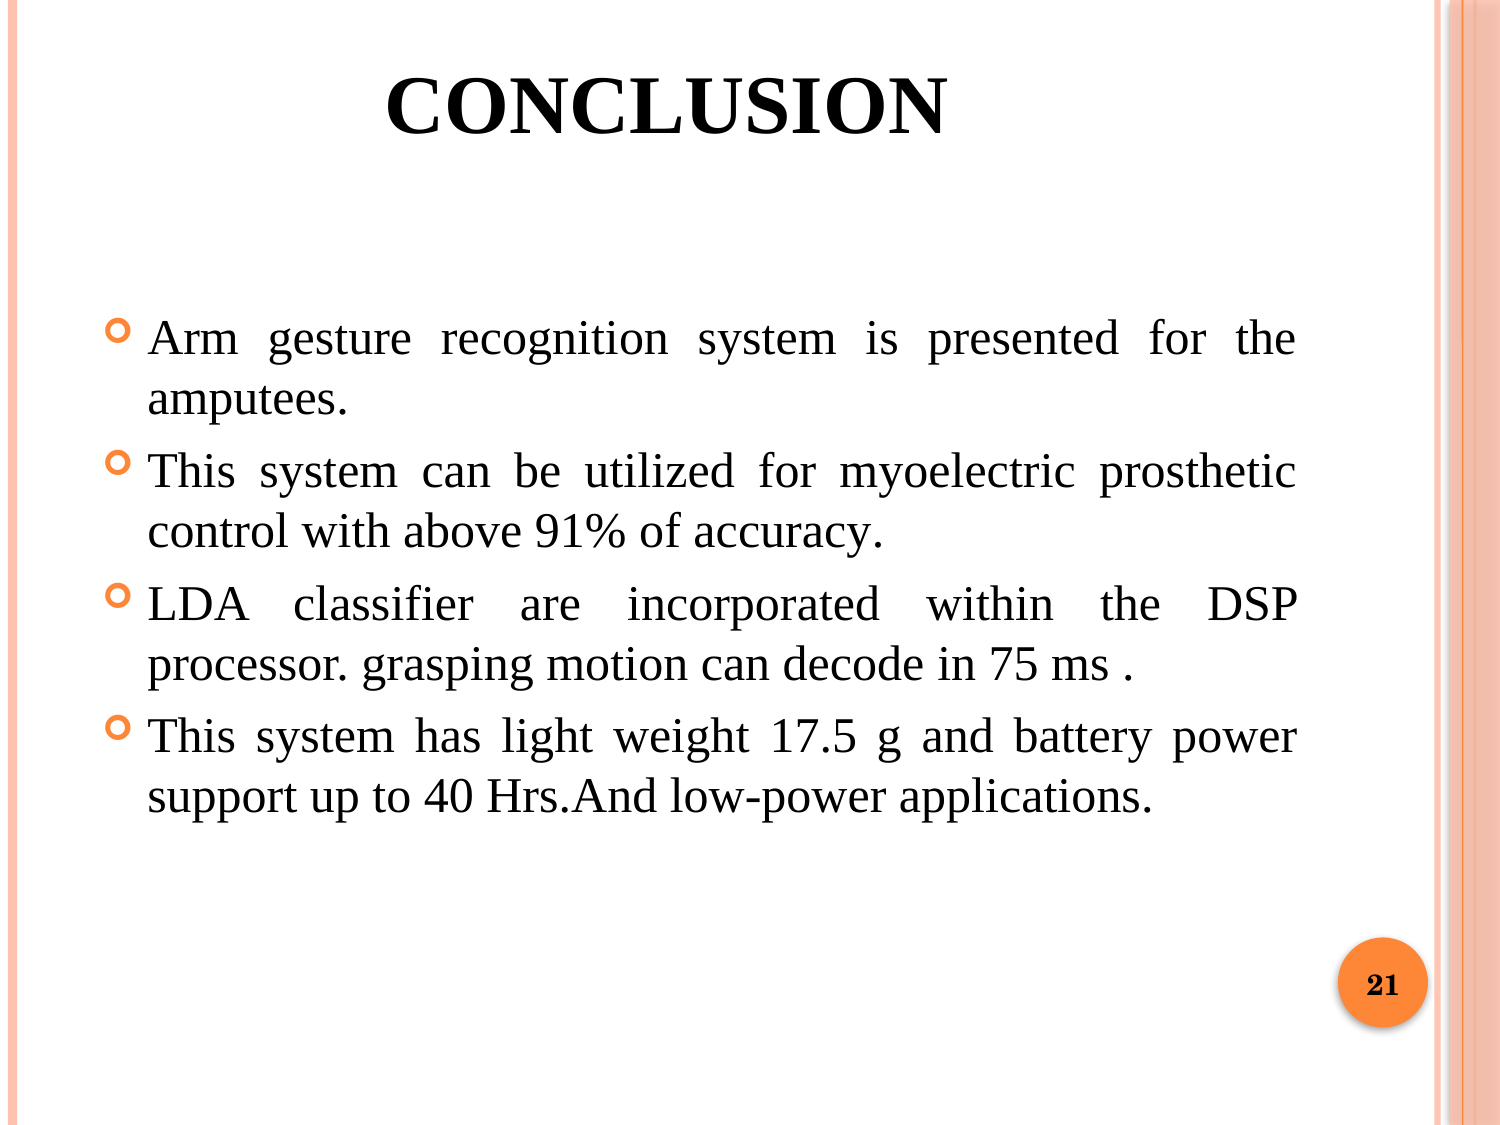

# CONCLUSION

Arm gesture recognition system is presented for the amputees.
This system can be utilized for myoelectric prosthetic control with above 91% of accuracy.
LDA classifier are incorporated within the DSP processor. grasping motion can decode in 75 ms .
This system has light weight 17.5 g and battery power support up to 40 Hrs.And low-power applications.

21